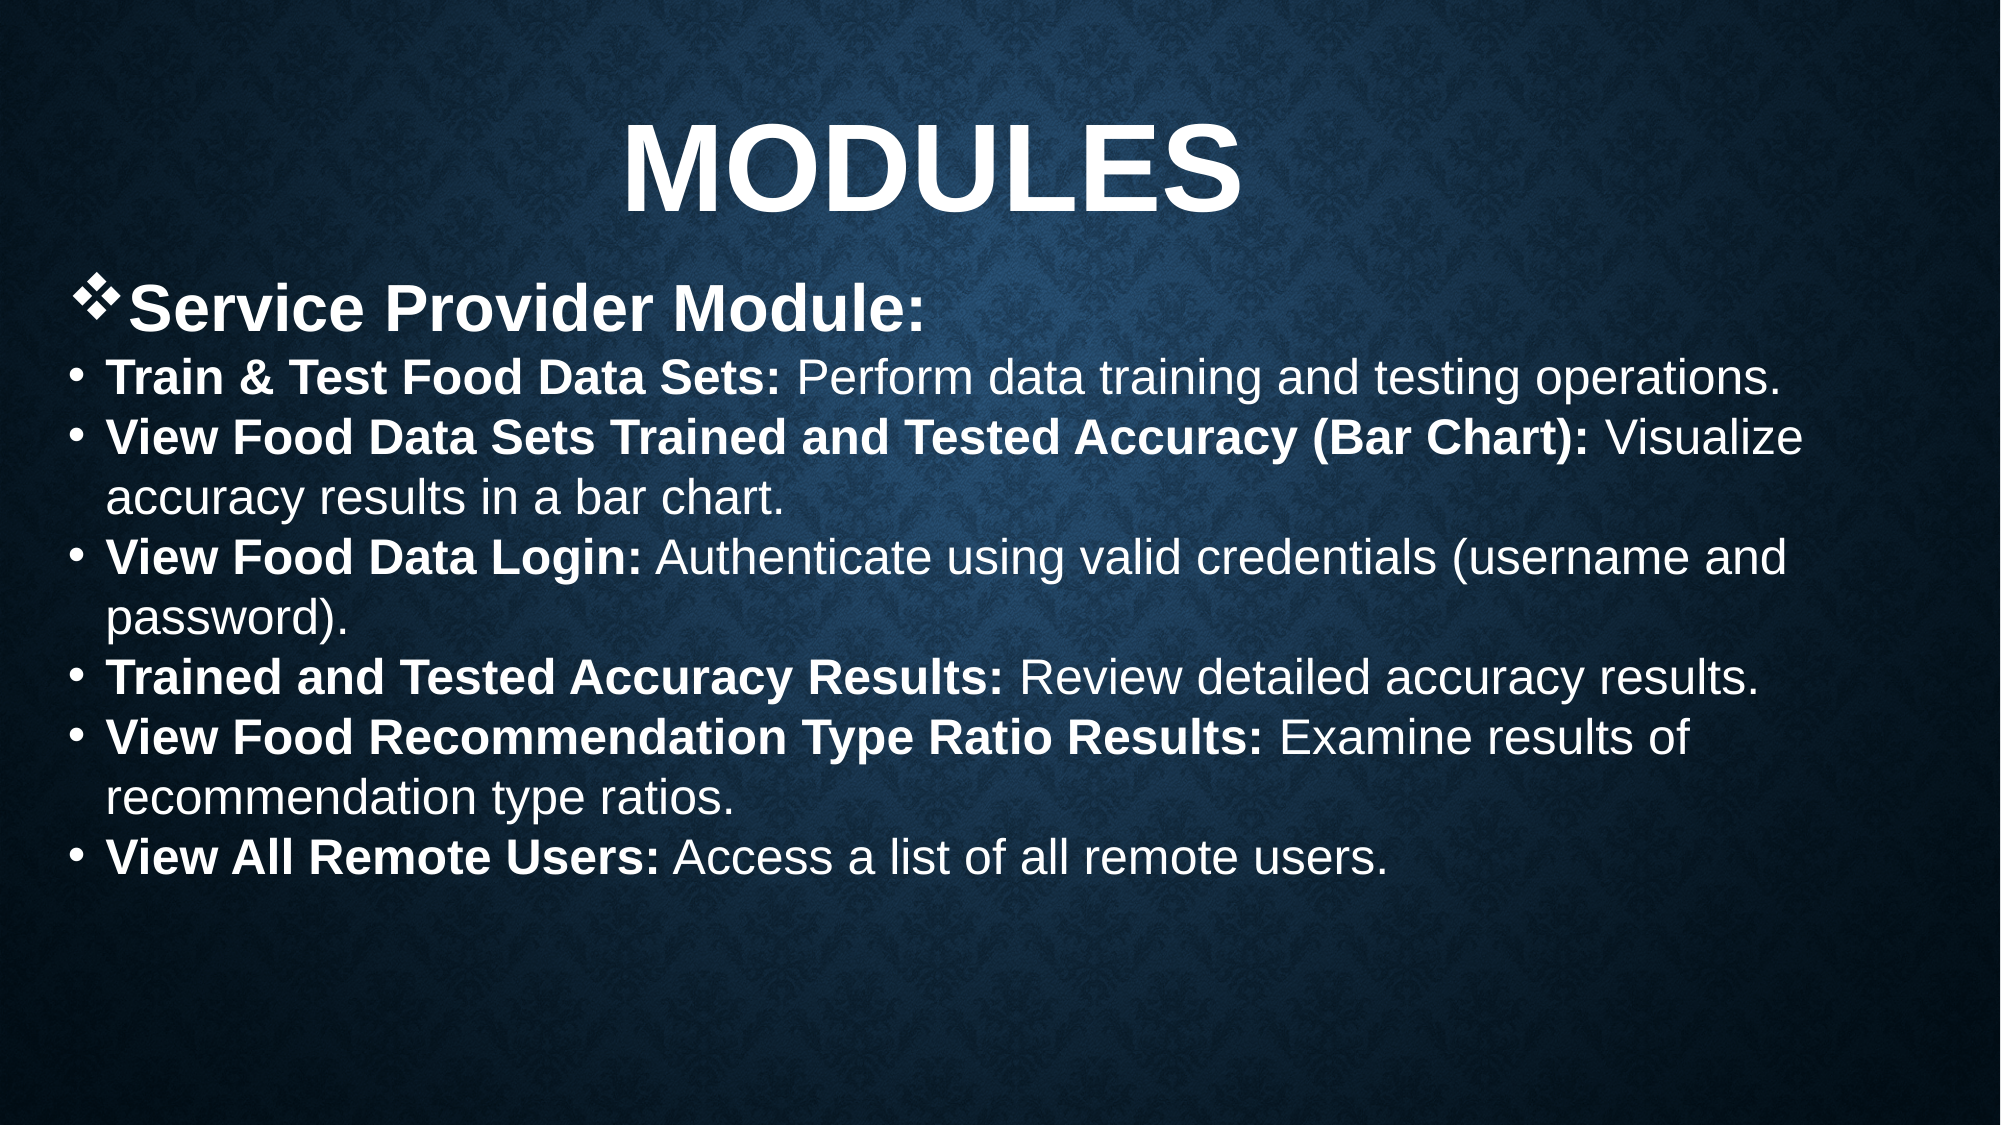

# MODULES
Service Provider Module:
Train & Test Food Data Sets: Perform data training and testing operations.
View Food Data Sets Trained and Tested Accuracy (Bar Chart): Visualize accuracy results in a bar chart.
View Food Data Login: Authenticate using valid credentials (username and password).
Trained and Tested Accuracy Results: Review detailed accuracy results.
View Food Recommendation Type Ratio Results: Examine results of recommendation type ratios.
View All Remote Users: Access a list of all remote users.